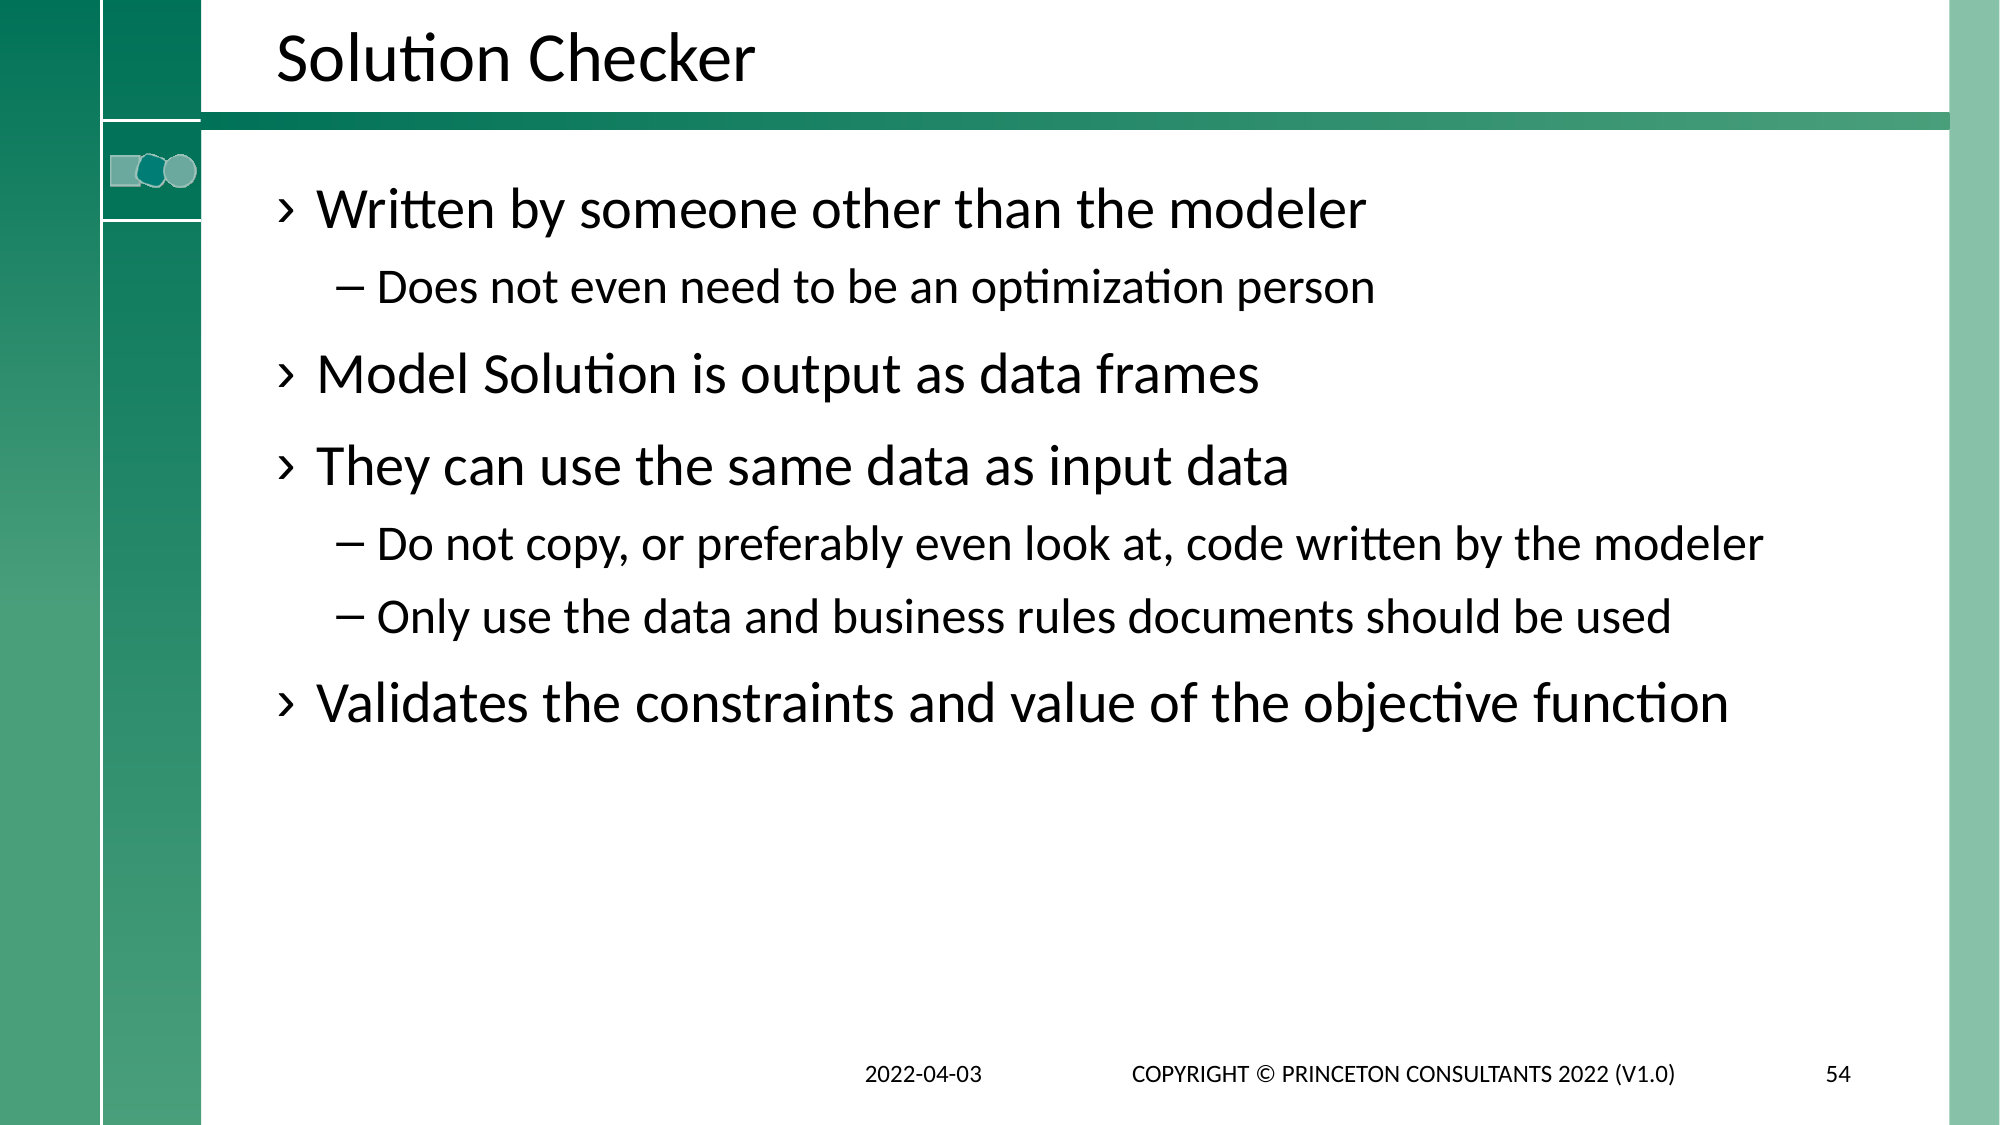

# Solution Checker
Written by someone other than the modeler
Does not even need to be an optimization person
Model Solution is output as data frames
They can use the same data as input data
Do not copy, or preferably even look at, code written by the modeler
Only use the data and business rules documents should be used
Validates the constraints and value of the objective function
2022-04-03
Copyright © Princeton Consultants 2022 (V1.0)
54